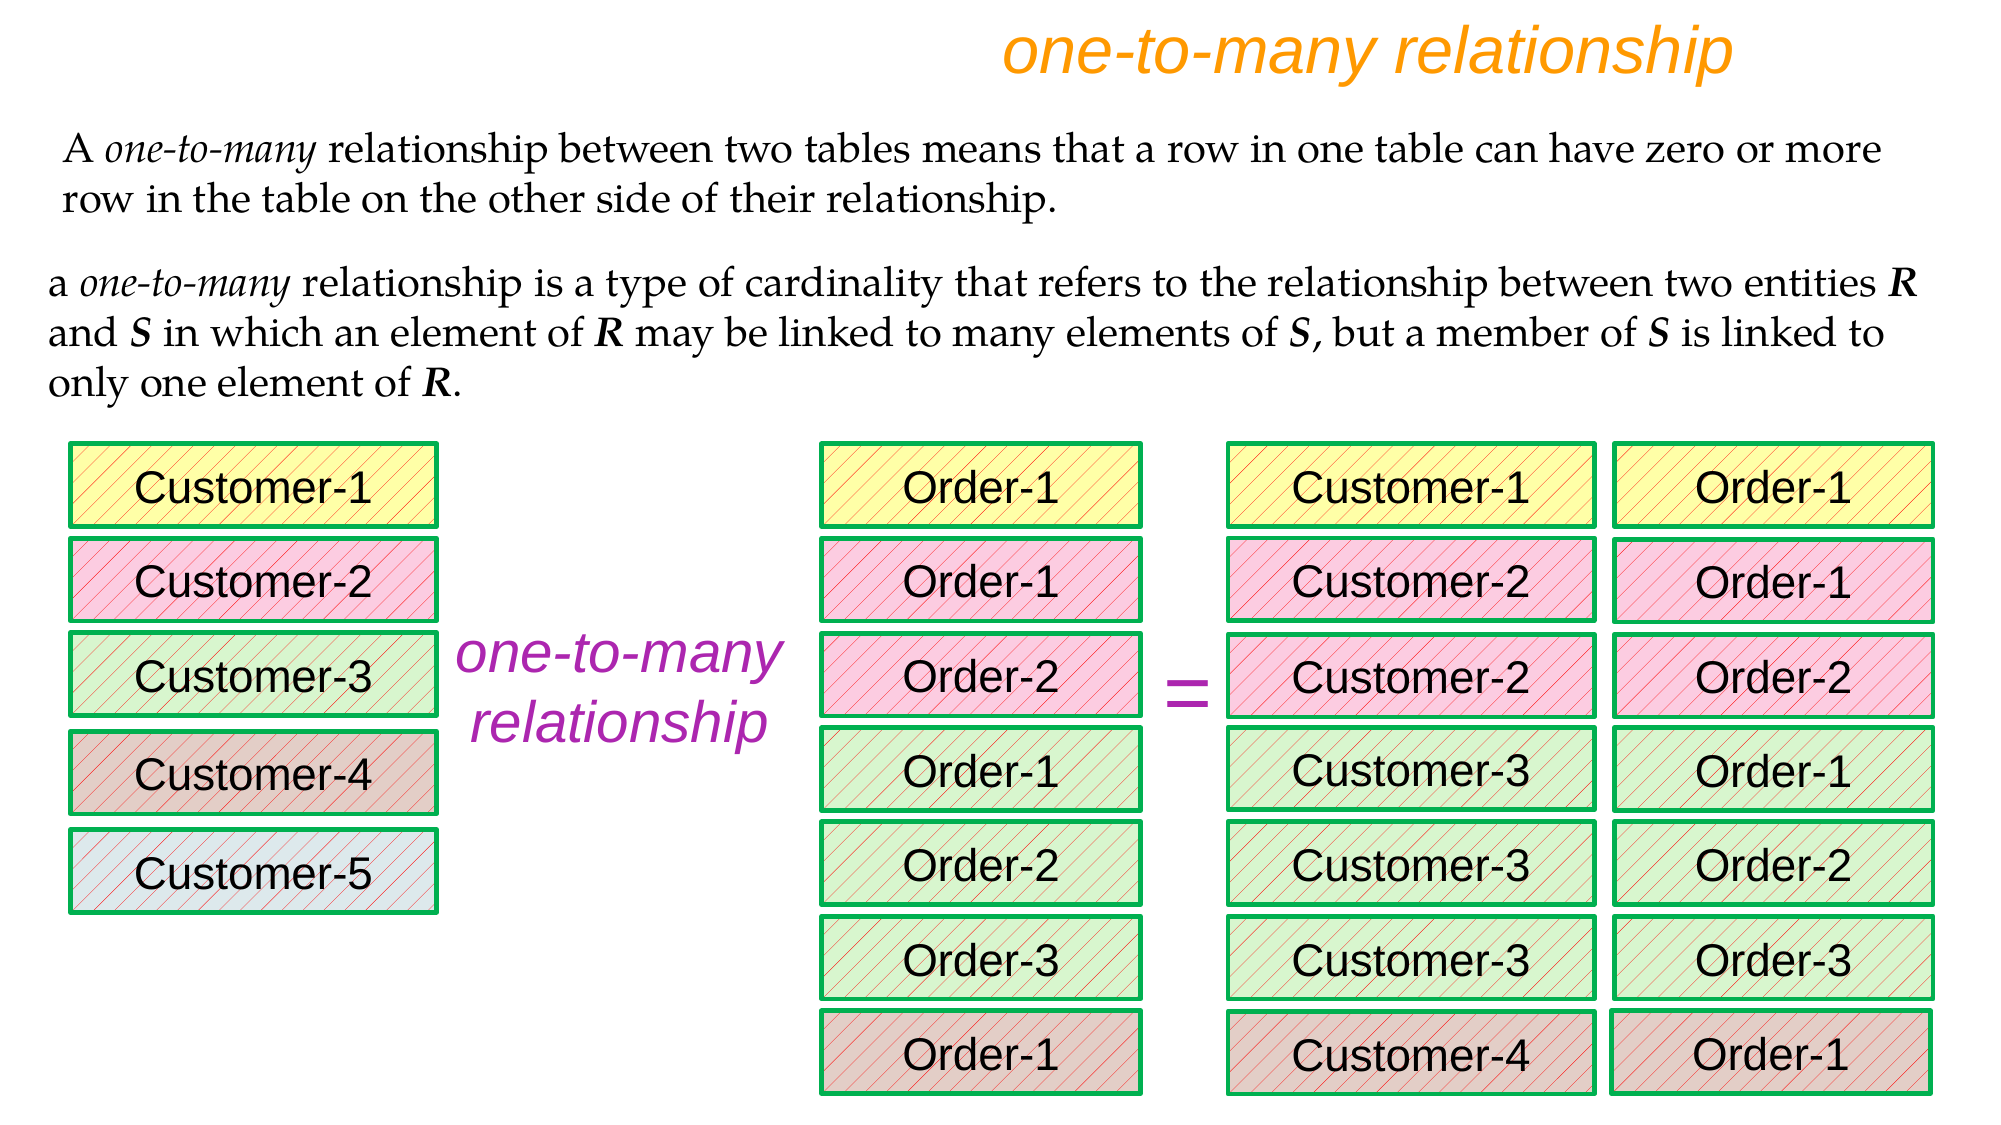

one-to-many relationship

A one-to-many relationship between two tables means that a row in one table can have zero or more row in the table on the other side of their relationship.
a one-to-many relationship is a type of cardinality that refers to the relationship between two entities R and S in which an element of R may be linked to many elements of S, but a member of S is linked to only one element of R.
Customer-1
Order-1
Customer-1
Order-1
Customer-2
Customer-2
Order-1
Order-1
one-to-many relationship
=
Customer-3
Order-2
Customer-2
Order-2
Customer-3
Order-1
Order-1
Customer-4
Order-2
Customer-3
Order-2
Customer-5
Order-3
Customer-3
Order-3
Order-1
Order-1
Customer-4